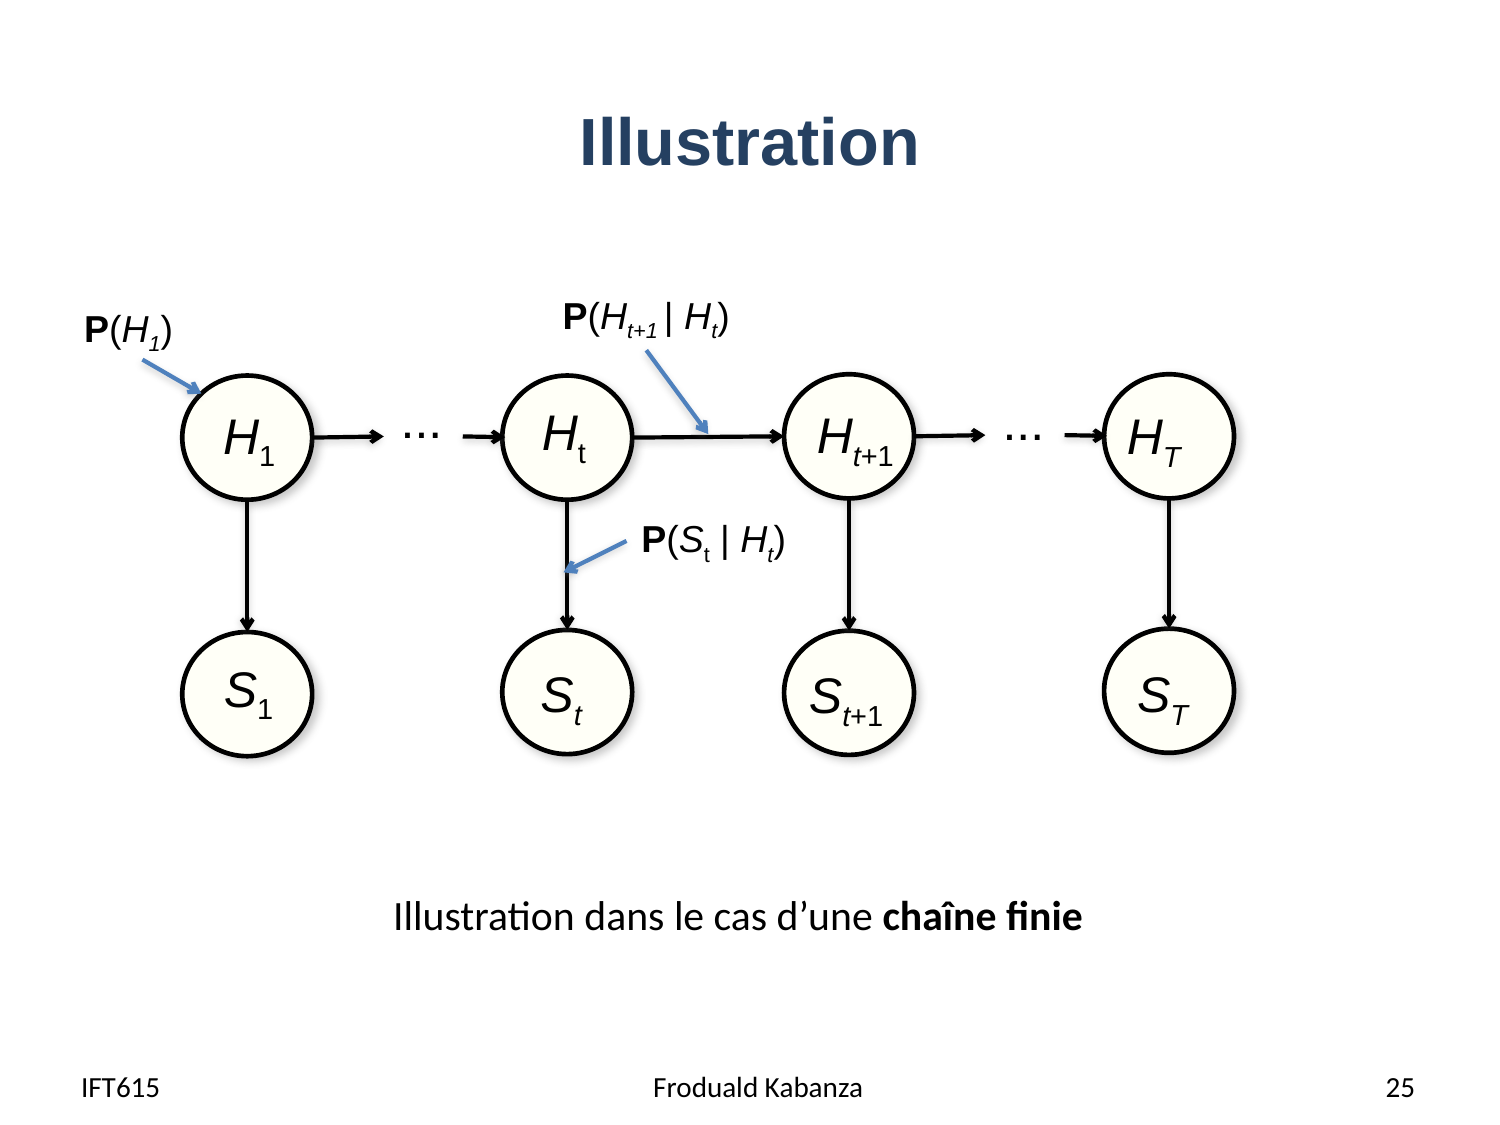

# Illustration
P(Ht+1 | Ht)
P(H1)

...
...
Ht
Ht+1
H1
HT
P(St | Ht)

S1
St
ST
St+1
Illustration dans le cas d’une chaîne finie
IFT615
Froduald Kabanza
25